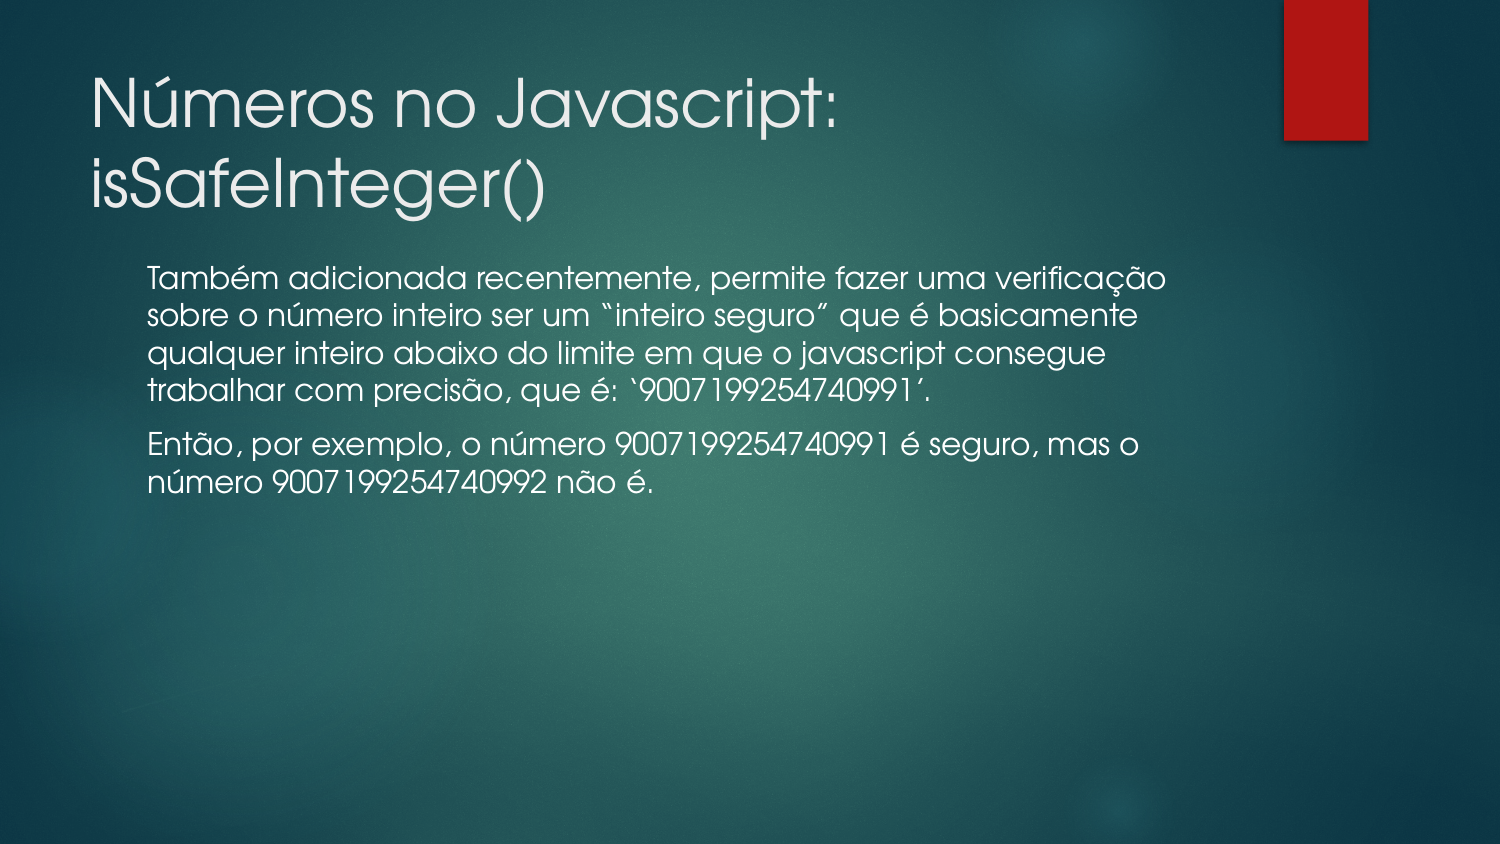

# Números no Javascript: isSafeInteger()
Também adicionada recentemente, permite fazer uma verificação sobre o número inteiro ser um “inteiro seguro” que é basicamente qualquer inteiro abaixo do limite em que o javascript consegue trabalhar com precisão, que é: ‘9007199254740991’.
Então, por exemplo, o número 9007199254740991 é seguro, mas o número 9007199254740992 não é.